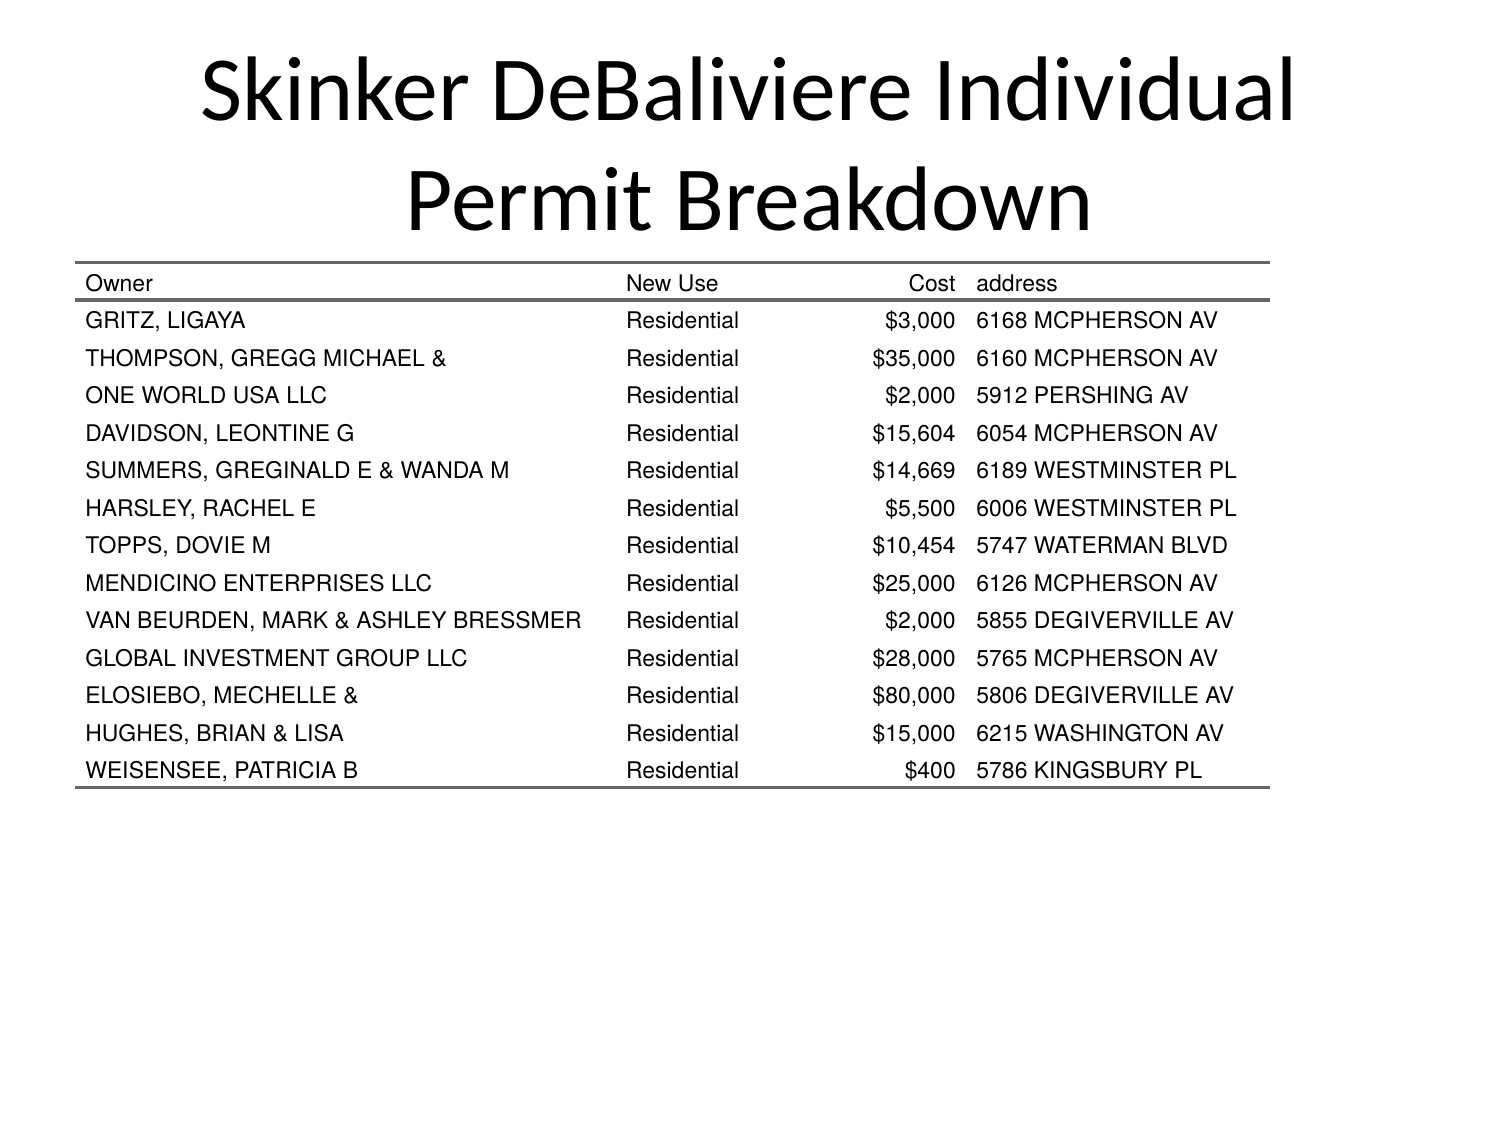

# Skinker DeBaliviere Individual Permit Breakdown
| Owner | New Use | Cost | address |
| --- | --- | --- | --- |
| GRITZ, LIGAYA | Residential | $3,000 | 6168 MCPHERSON AV |
| THOMPSON, GREGG MICHAEL & | Residential | $35,000 | 6160 MCPHERSON AV |
| ONE WORLD USA LLC | Residential | $2,000 | 5912 PERSHING AV |
| DAVIDSON, LEONTINE G | Residential | $15,604 | 6054 MCPHERSON AV |
| SUMMERS, GREGINALD E & WANDA M | Residential | $14,669 | 6189 WESTMINSTER PL |
| HARSLEY, RACHEL E | Residential | $5,500 | 6006 WESTMINSTER PL |
| TOPPS, DOVIE M | Residential | $10,454 | 5747 WATERMAN BLVD |
| MENDICINO ENTERPRISES LLC | Residential | $25,000 | 6126 MCPHERSON AV |
| VAN BEURDEN, MARK & ASHLEY BRESSMER | Residential | $2,000 | 5855 DEGIVERVILLE AV |
| GLOBAL INVESTMENT GROUP LLC | Residential | $28,000 | 5765 MCPHERSON AV |
| ELOSIEBO, MECHELLE & | Residential | $80,000 | 5806 DEGIVERVILLE AV |
| HUGHES, BRIAN & LISA | Residential | $15,000 | 6215 WASHINGTON AV |
| WEISENSEE, PATRICIA B | Residential | $400 | 5786 KINGSBURY PL |